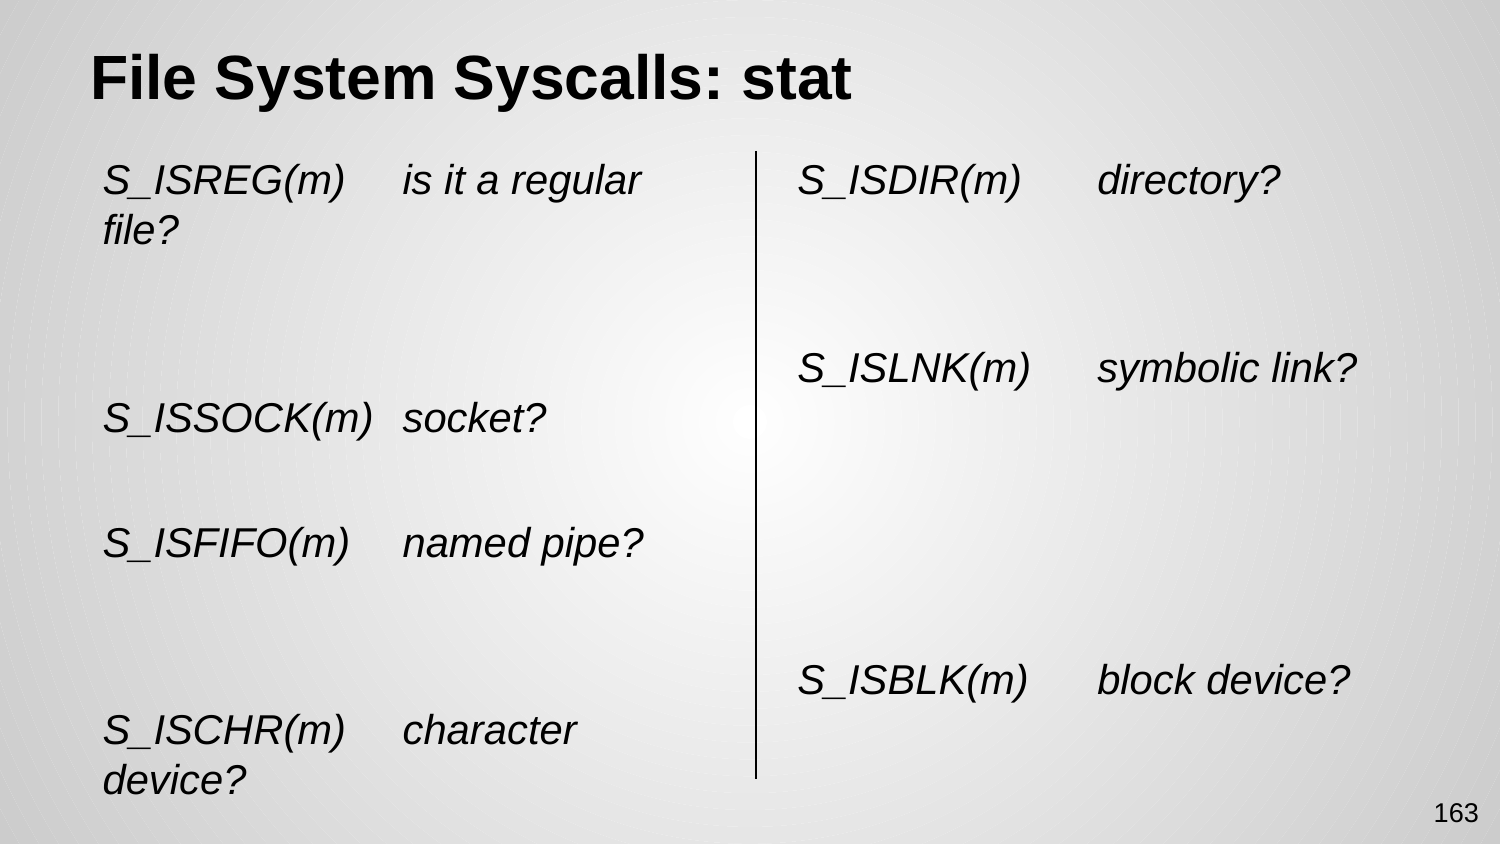

# File System Syscalls: stat
S_ISREG(m)	is it a regular file?

S_ISSOCK(m)	socket?

S_ISFIFO(m)	named pipe?

S_ISCHR(m)	character device?

S_ISDIR(m)	directory?

S_ISLNK(m)	symbolic link?

S_ISBLK(m)	block device?

163